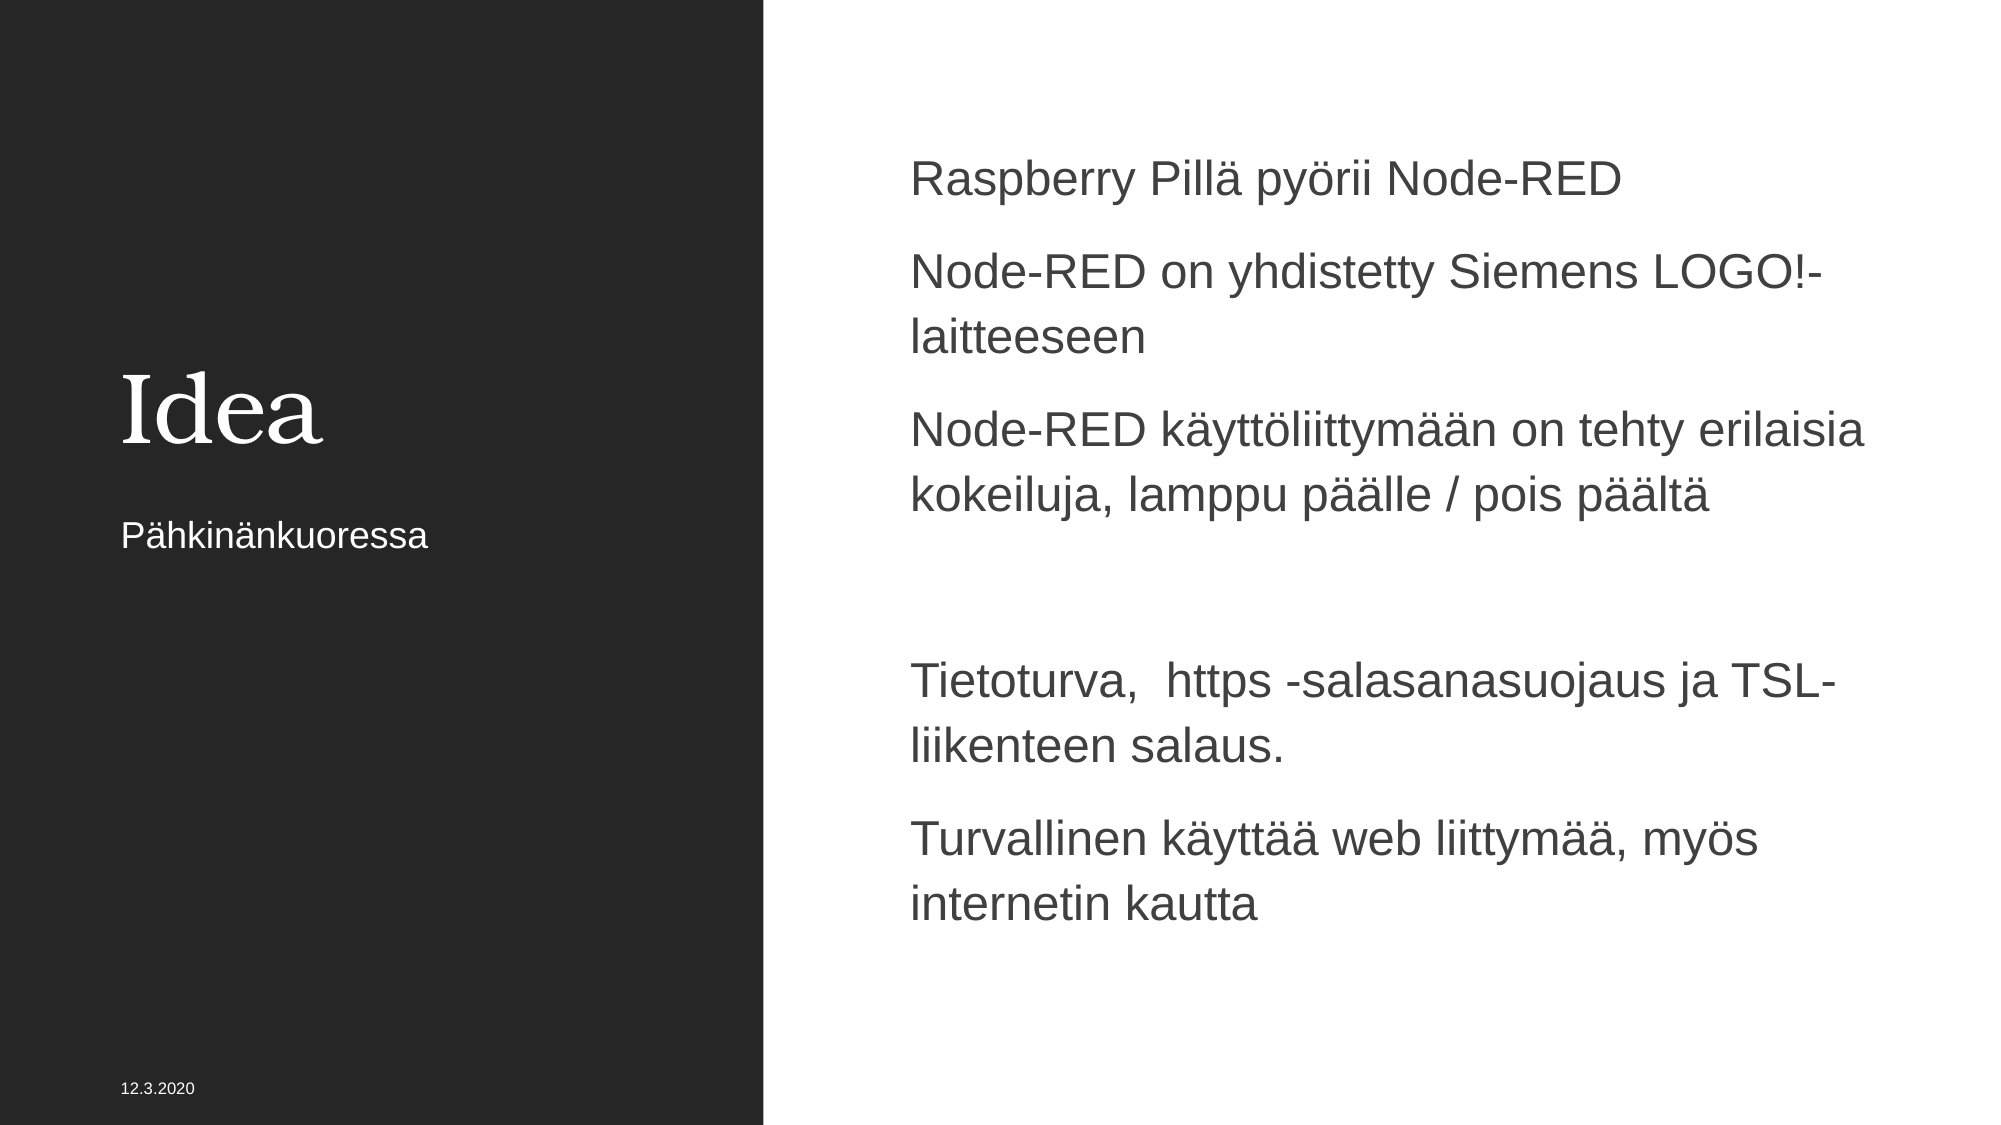

# Idea
Raspberry Pillä pyörii Node-RED
Node-RED on yhdistetty Siemens LOGO!- laitteeseen
Node-RED käyttöliittymään on tehty erilaisia kokeiluja, lamppu päälle / pois päältä

Tietoturva,  https -salasanasuojaus ja TSL-liikenteen salaus.
Turvallinen käyttää web liittymää, myös internetin kautta

Pähkinänkuoressa
12.3.2020